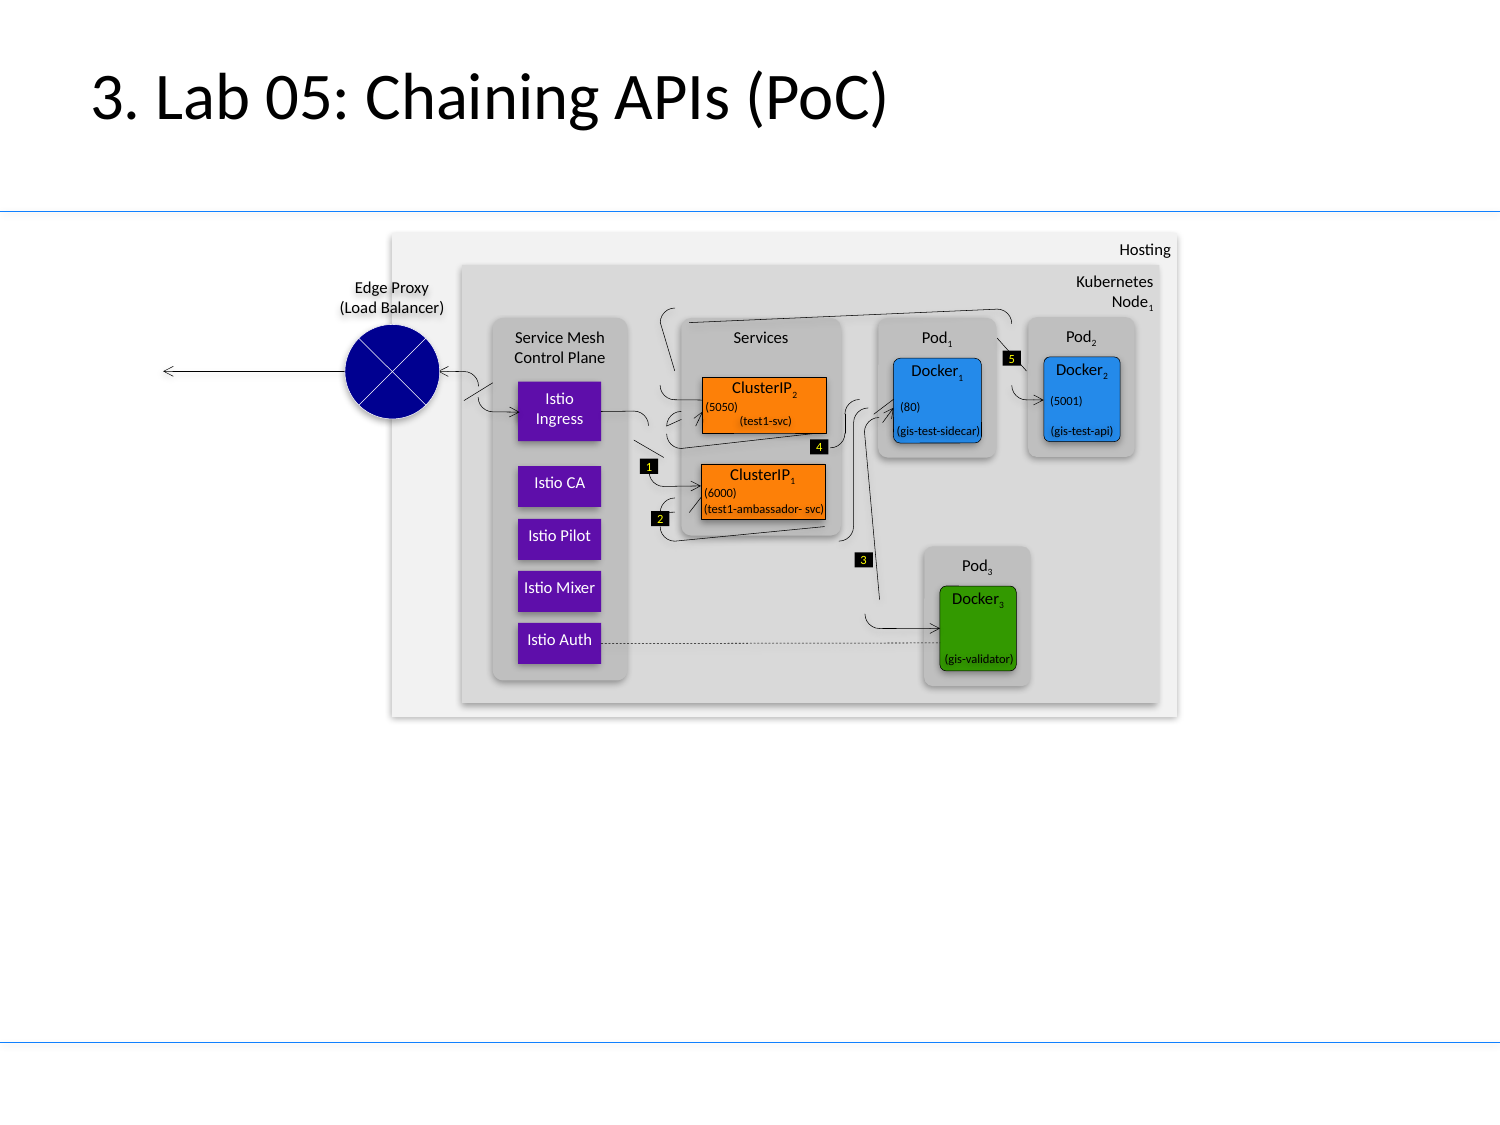

# 3. Lab 05: Chaining APIs (PoC)
Hosting
Kubernetes
Node1
Edge Proxy
(Load Balancer)

Pod2
Services
Pod1
Service Mesh Control Plane

5

Docker2
Docker1

ClusterIP2
Istio Ingress

(5001)

(5050)
(80)

(test1-svc)

(gis-test-api)
(gis-test-sidecar)
4

1
ClusterIP1
Istio CA

(6000)

(test1-ambassador- svc)
2

Istio Pilot
Pod3
3
Istio Mixer
Docker3

Istio Auth

(gis-validator)